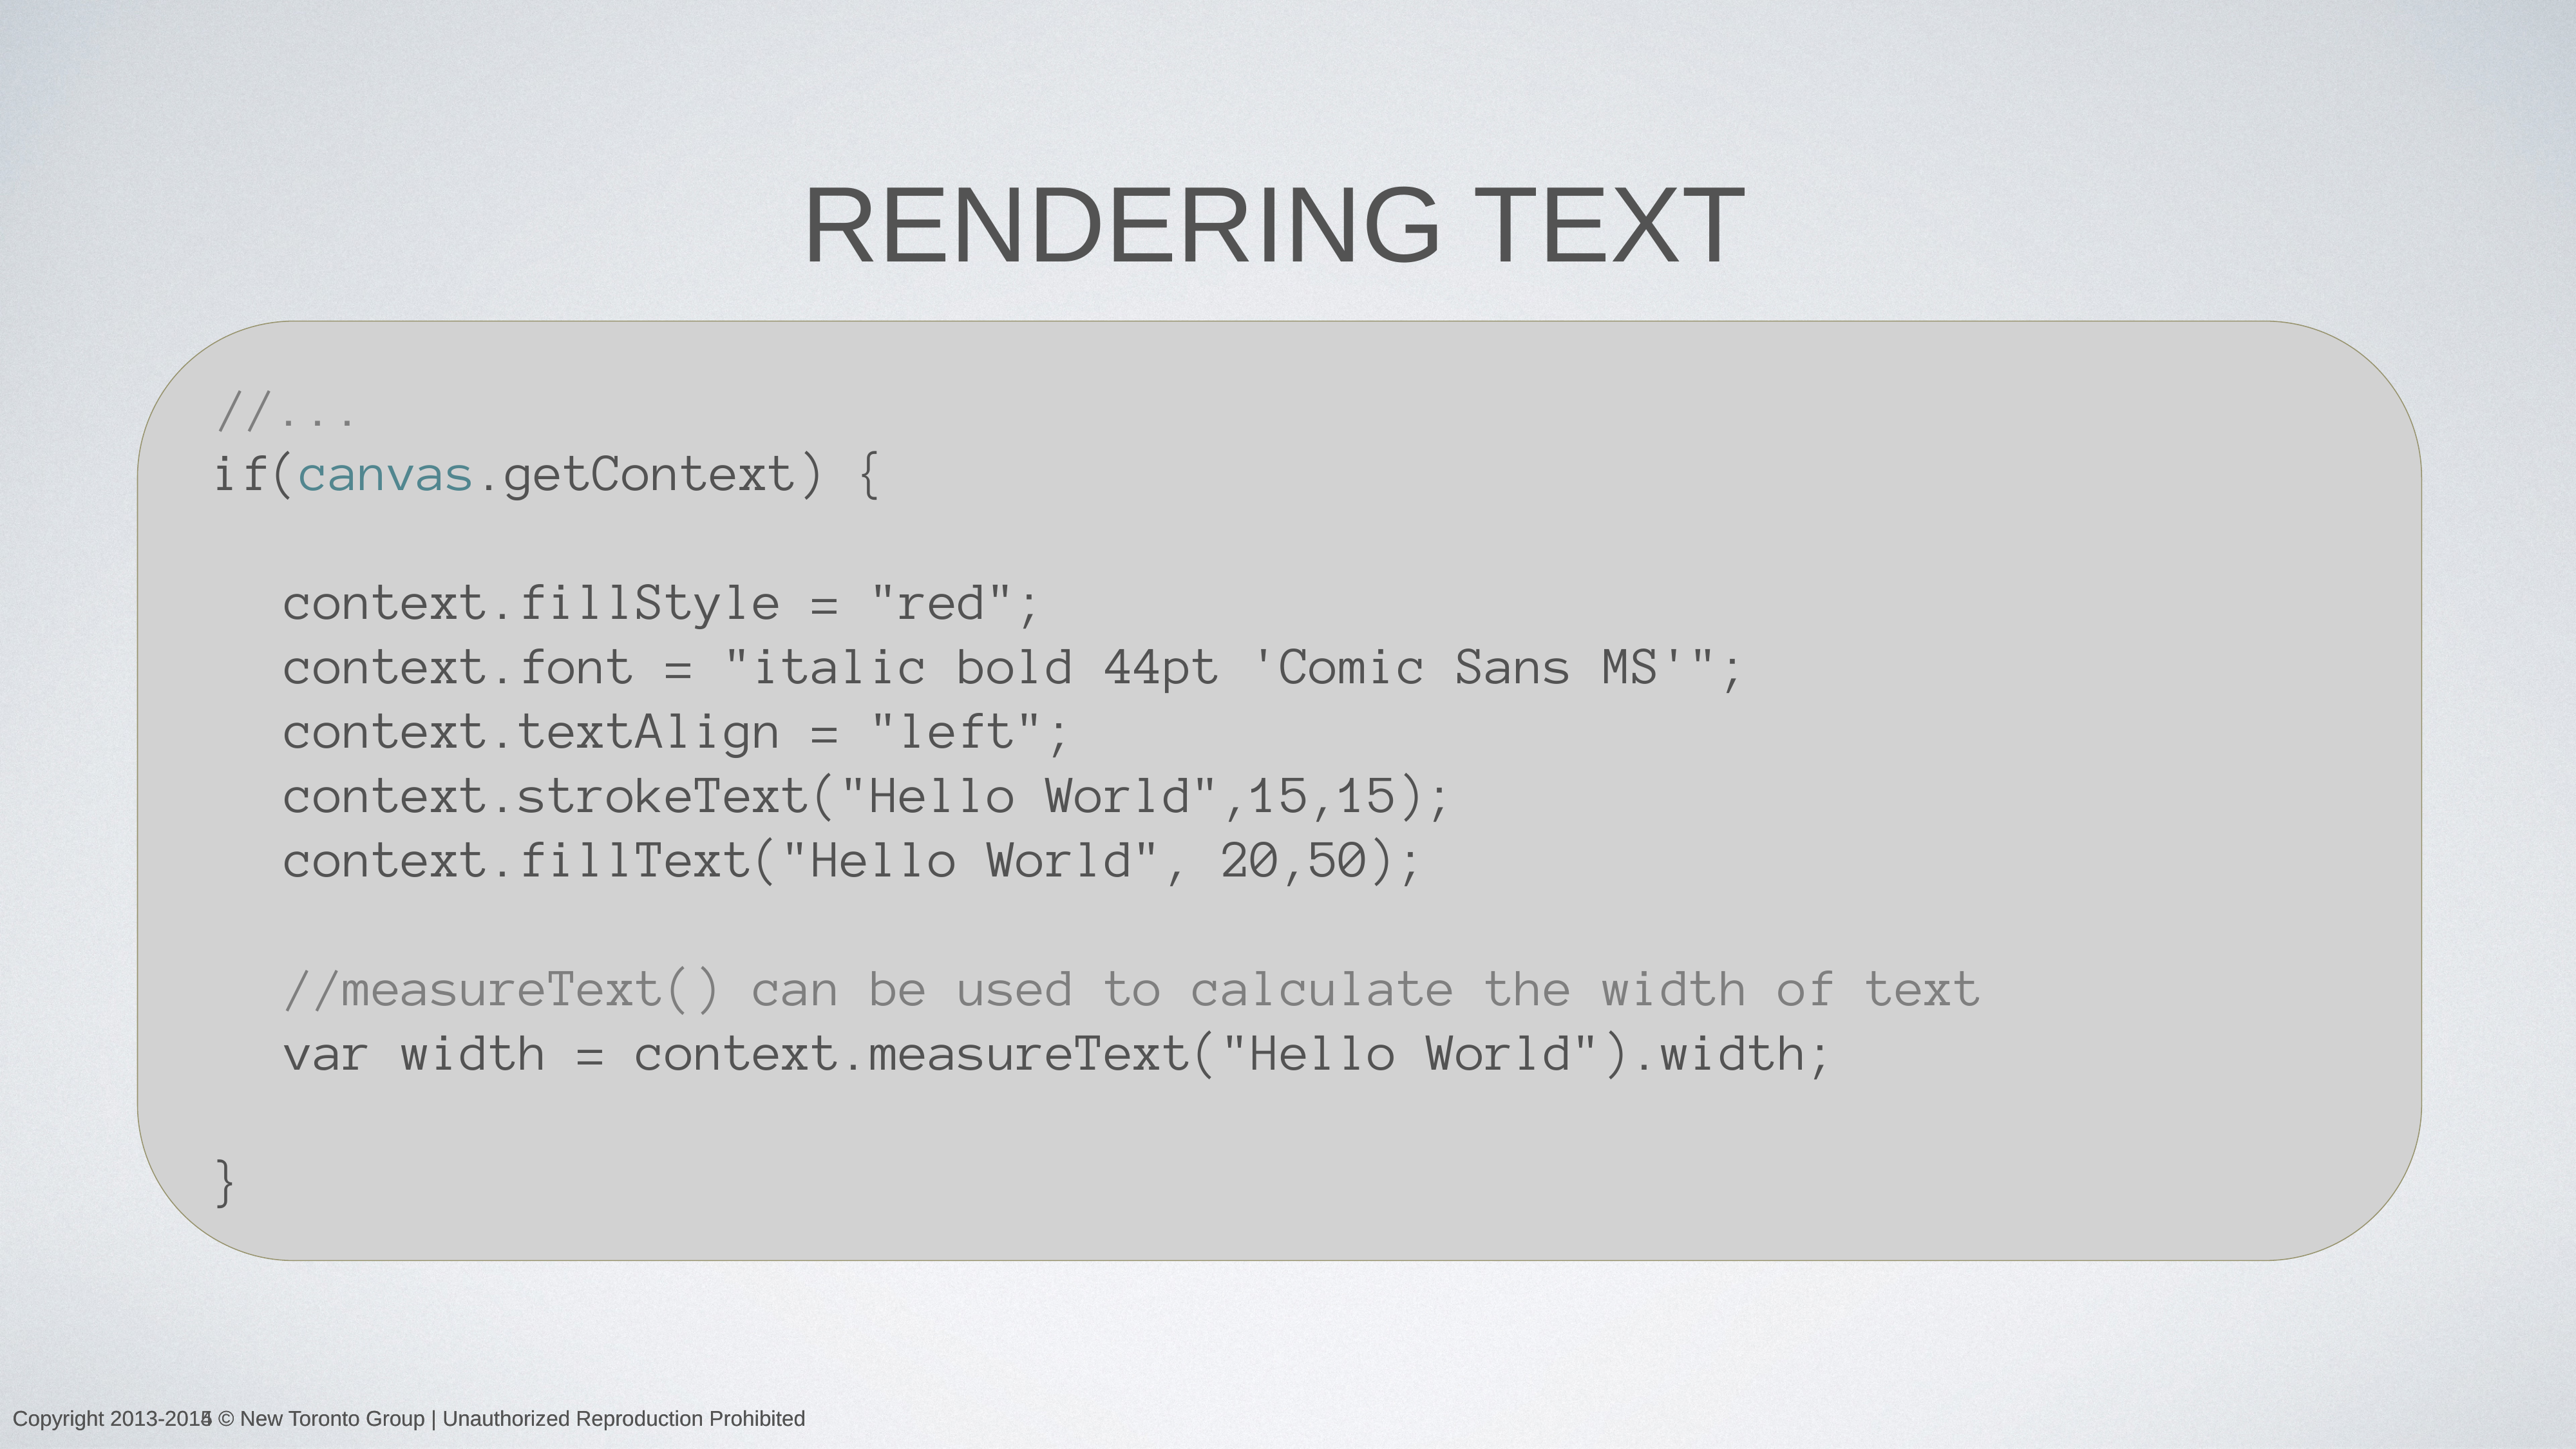

# Rendering text
 //...
if(canvas.getContext) {

	context.fillStyle = "red";
	context.font = "italic bold 44pt 'Comic Sans MS'";
	context.textAlign = "left";
	context.strokeText("Hello World",15,15);
	context.fillText("Hello World", 20,50);

	//measureText() can be used to calculate the width of text
	var width = context.measureText("Hello World").width;

}